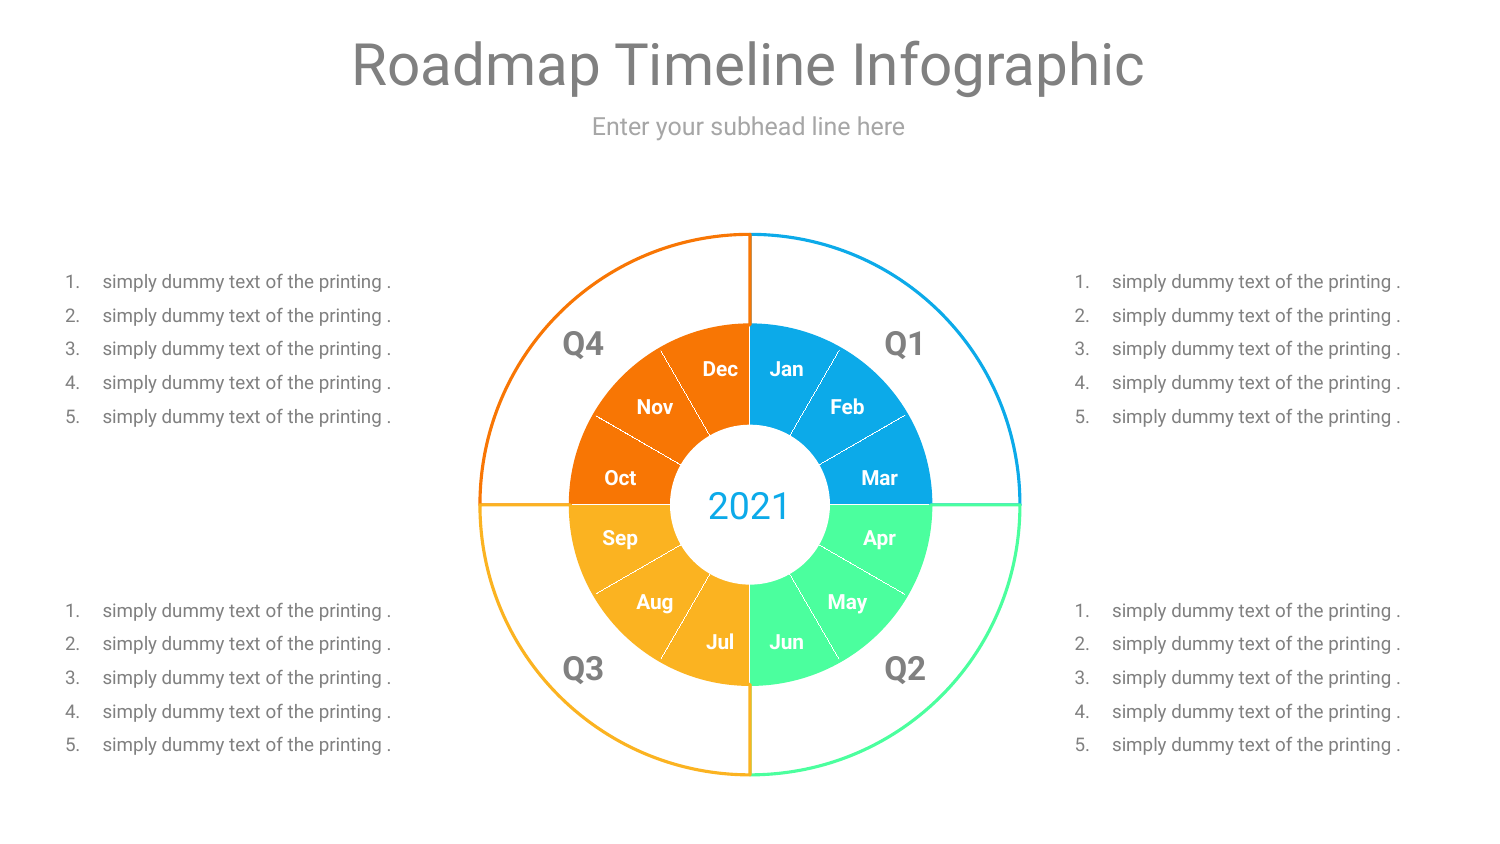

# Roadmap Timeline Infographic
Enter your subhead line here

simply dummy text of the printing .
simply dummy text of the printing .
simply dummy text of the printing .
simply dummy text of the printing .
simply dummy text of the printing .
simply dummy text of the printing .
simply dummy text of the printing .
simply dummy text of the printing .
simply dummy text of the printing .
simply dummy text of the printing .

Q4
Q1

Dec
Jan
Nov
Feb

2021
Oct
Mar

Sep
Apr
Aug
May
simply dummy text of the printing .
simply dummy text of the printing .
simply dummy text of the printing .
simply dummy text of the printing .
simply dummy text of the printing .
simply dummy text of the printing .
simply dummy text of the printing .
simply dummy text of the printing .
simply dummy text of the printing .
simply dummy text of the printing .
Jul
Jun
Q3
Q2